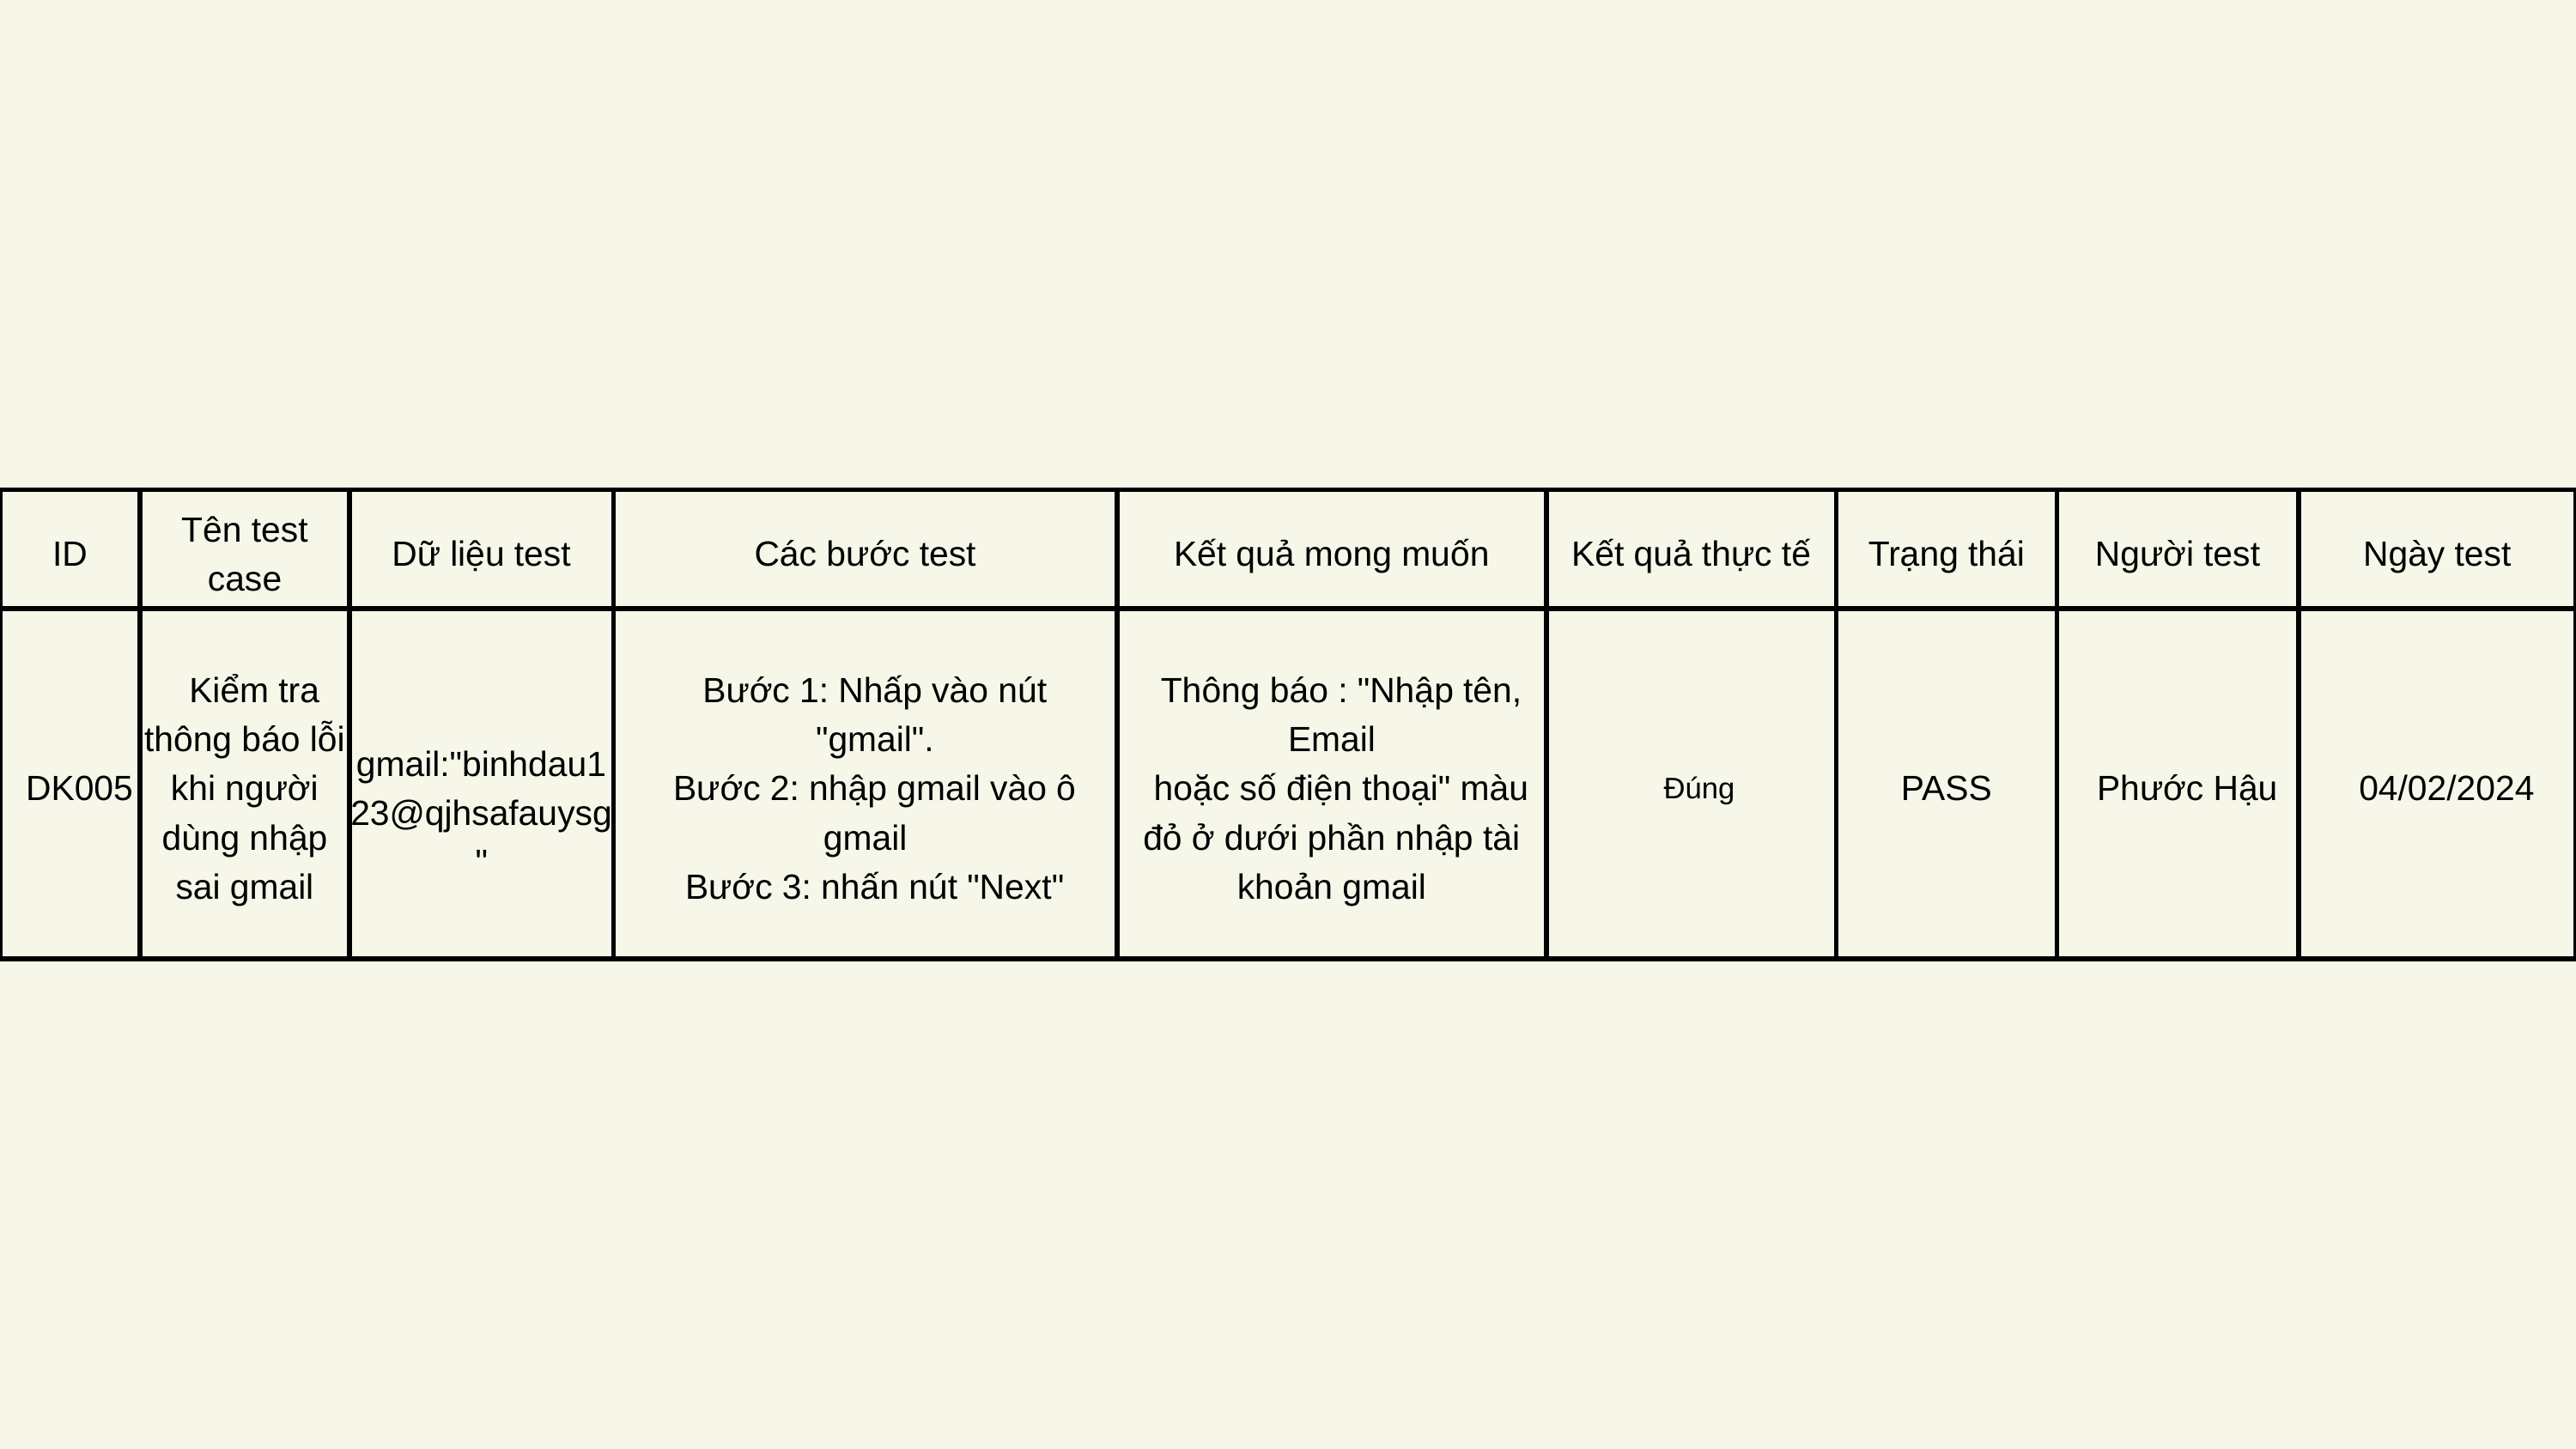

| ID | Tên test case | Dữ liệu test | Các bước test | Kết quả mong muốn | Kết quả thực tế | Trạng thái | Người test | Ngày test |
| --- | --- | --- | --- | --- | --- | --- | --- | --- |
| DK005 | Kiểm tra thông báo lỗi khi người dùng nhập sai gmail | gmail:"binhdau123@qjhsafauysg" | Bước 1: Nhấp vào nút "gmail". Bước 2: nhập gmail vào ô gmail Bước 3: nhấn nút "Next" | Thông báo : "Nhập tên, Email hoặc số điện thoại" màu đỏ ở dưới phần nhập tài khoản gmail | Đúng | PASS | Phước Hậu | 04/02/2024 |